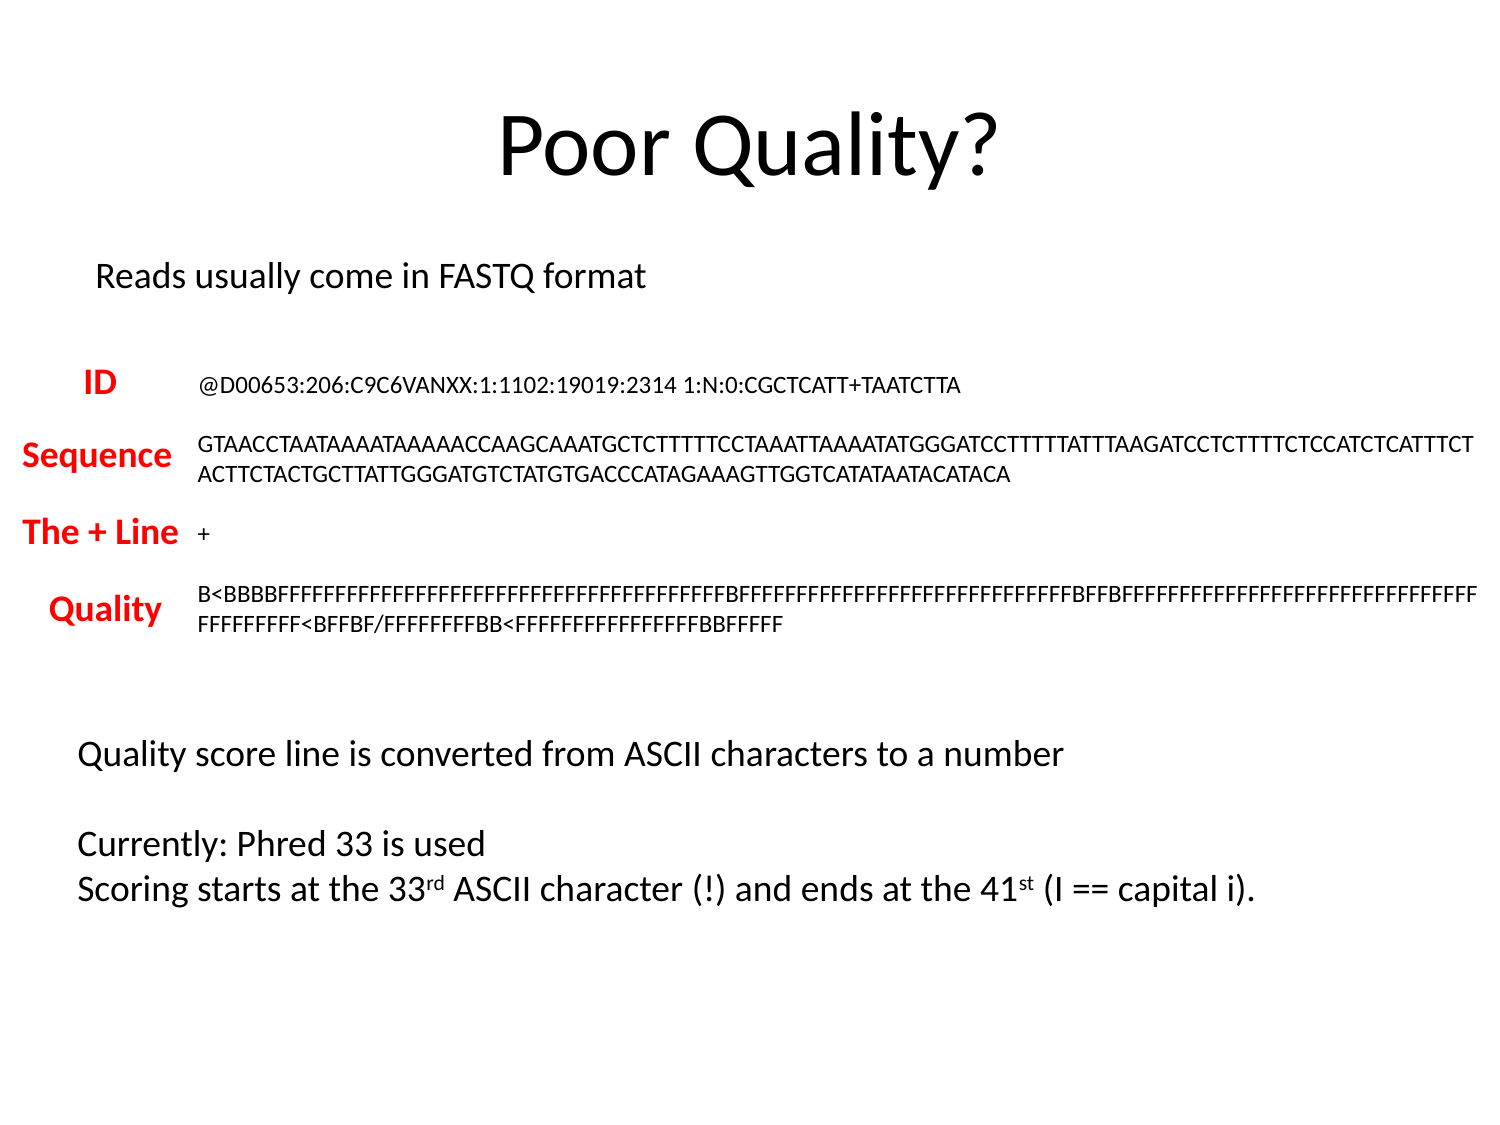

# Poor Quality?
Reads usually come in FASTQ format
ID
@D00653:206:C9C6VANXX:1:1102:19019:2314 1:N:0:CGCTCATT+TAATCTTA

GTAACCTAATAAAATAAAAACCAAGCAAATGCTCTTTTTCCTAAATTAAAATATGGGATCCTTTTTATTTAAGATCCTCTTTTCTCCATCTCATTTCTACTTCTACTGCTTATTGGGATGTCTATGTGACCCATAGAAAGTTGGTCATATAATACATACA

+

B<BBBBFFFFFFFFFFFFFFFFFFFFFFFFFFFFFFFFFFFFFFFBFFFFFFFFFFFFFFFFFFFFFFFFFFFFFBFFBFFFFFFFFFFFFFFFFFFFFFFFFFFFFFFFFFFFFFFFF<BFFBF/FFFFFFFFBB<FFFFFFFFFFFFFFFFBBFFFFF

Sequence
The + Line
Quality
Quality score line is converted from ASCII characters to a number

Currently: Phred 33 is used
Scoring starts at the 33rd ASCII character (!) and ends at the 41st (I == capital i).